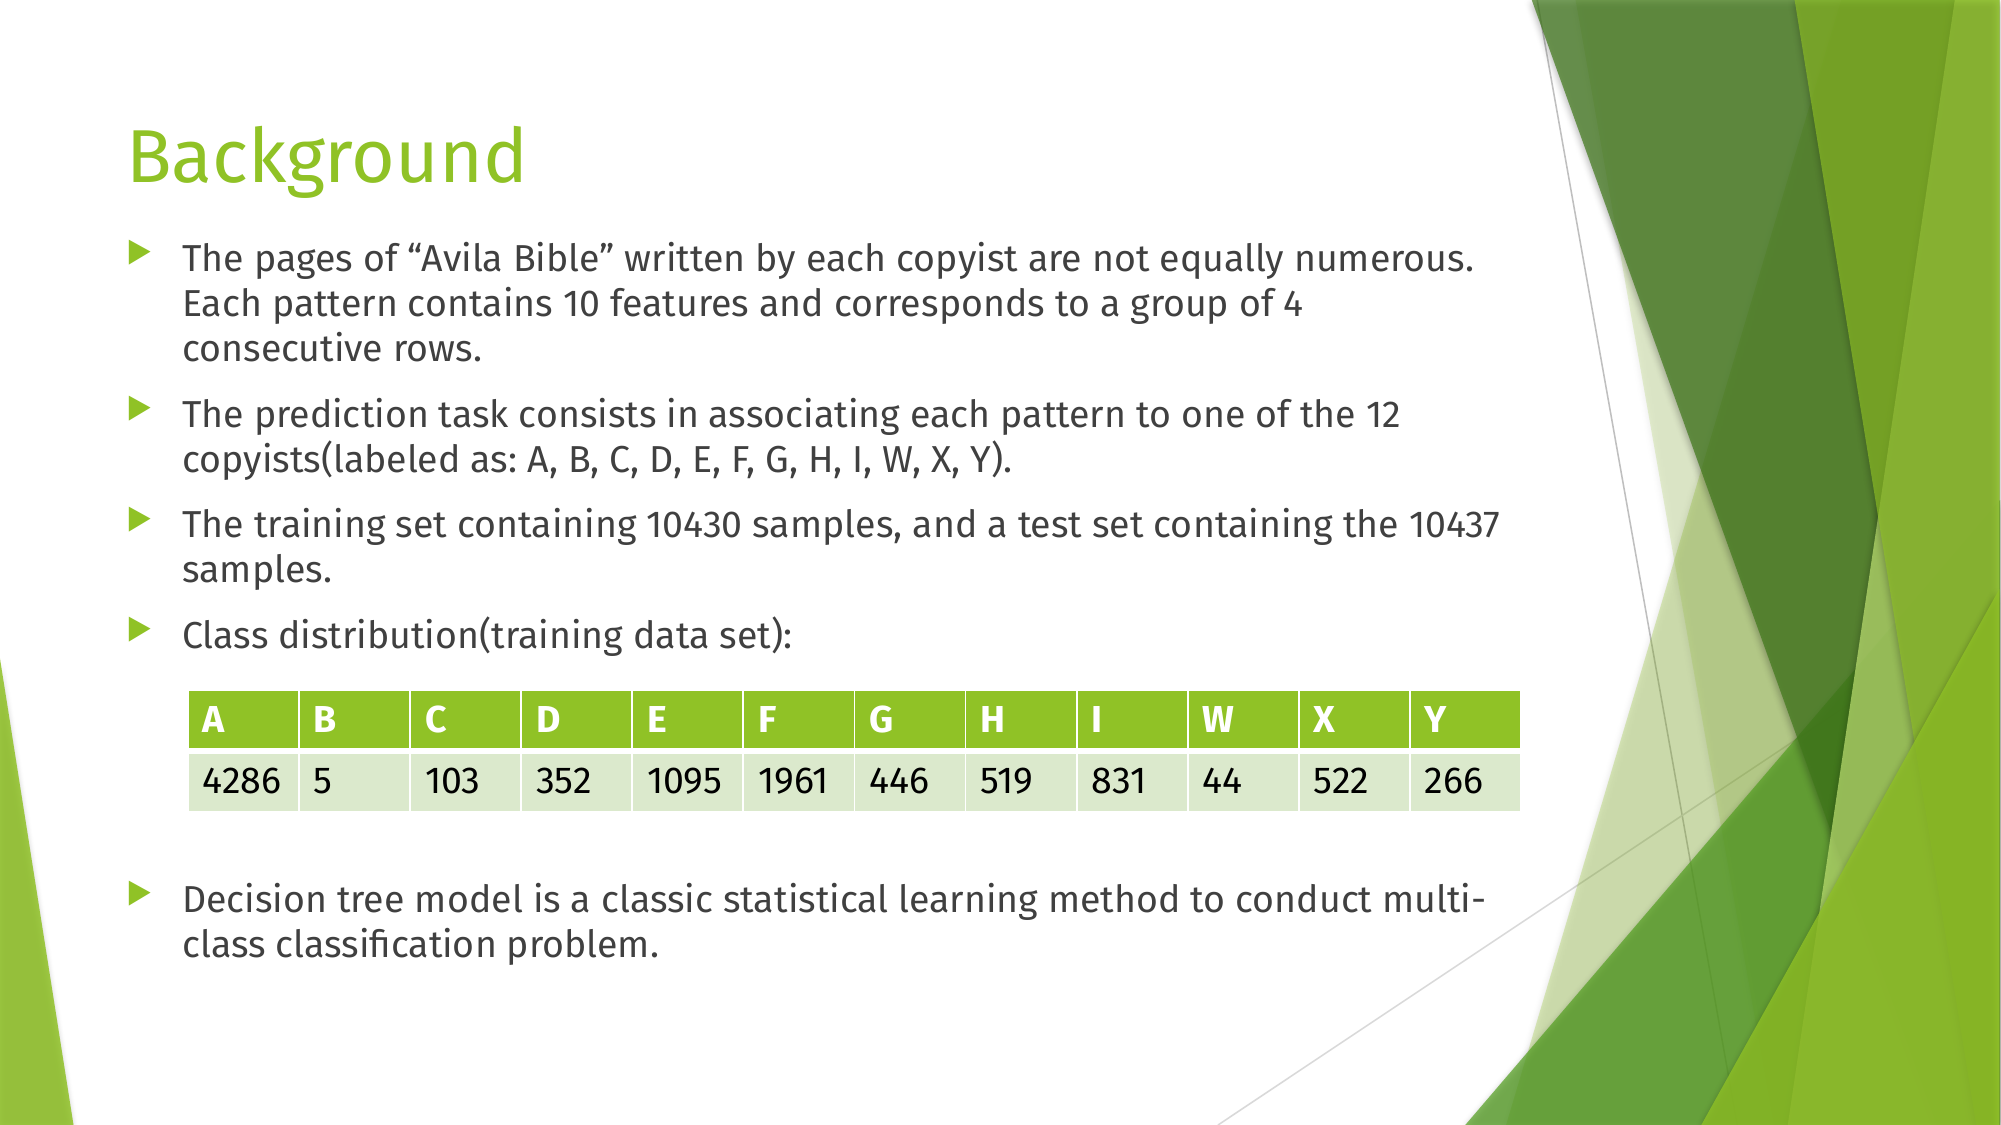

# Background
The pages of “Avila Bible” written by each copyist are not equally numerous. Each pattern contains 10 features and corresponds to a group of 4 consecutive rows.
The prediction task consists in associating each pattern to one of the 12 copyists(labeled as: A, B, C, D, E, F, G, H, I, W, X, Y).
The training set containing 10430 samples, and a test set containing the 10437 samples.
Class distribution(training data set):

Decision tree model is a classic statistical learning method to conduct multi-class classification problem.

| A | B | C | D | E | F | G | H | I | W | X | Y |
| --- | --- | --- | --- | --- | --- | --- | --- | --- | --- | --- | --- |
| 4286 | 5 | 103 | 352 | 1095 | 1961 | 446 | 519 | 831 | 44 | 522 | 266 |